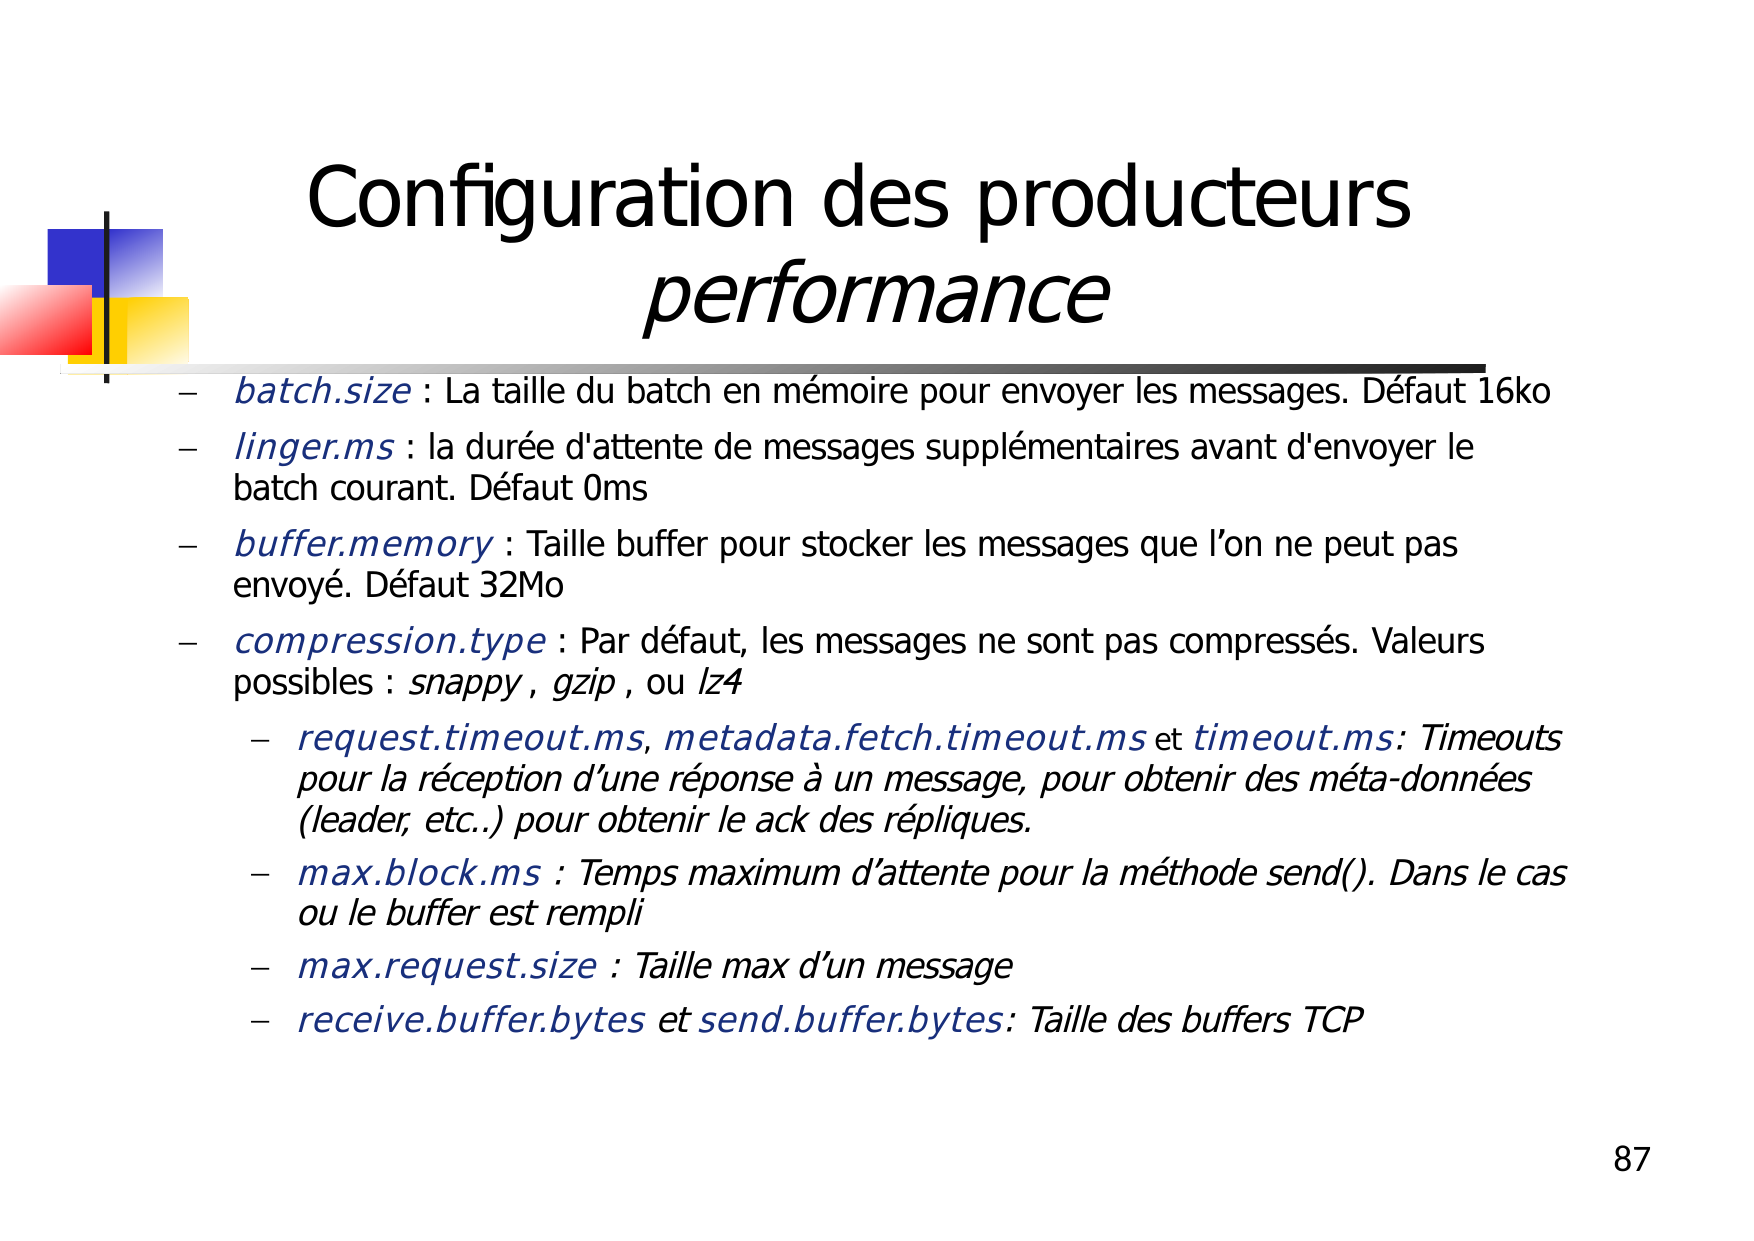

batch.size : La taille du batch en mémoire pour envoyer les messages. Défaut 16ko
linger.ms : la durée d'attente de messages supplémentaires avant d'envoyer le batch courant. Défaut 0ms
buffer.memory : Taille buffer pour stocker les messages que l’on ne peut pas envoyé. Défaut 32Mo
compression.type : Par défaut, les messages ne sont pas compressés. Valeurs possibles : snappy , gzip , ou lz4
request.timeout.ms, metadata.fetch.timeout.ms et timeout.ms: Timeouts pour la réception d’une réponse à un message, pour obtenir des méta-données (leader, etc..) pour obtenir le ack des répliques.
max.block.ms : Temps maximum d’attente pour la méthode send(). Dans le cas ou le buffer est rempli
max.request.size : Taille max d’un message
receive.buffer.bytes et send.buffer.bytes: Taille des buffers TCP
Configuration des producteurs
performance